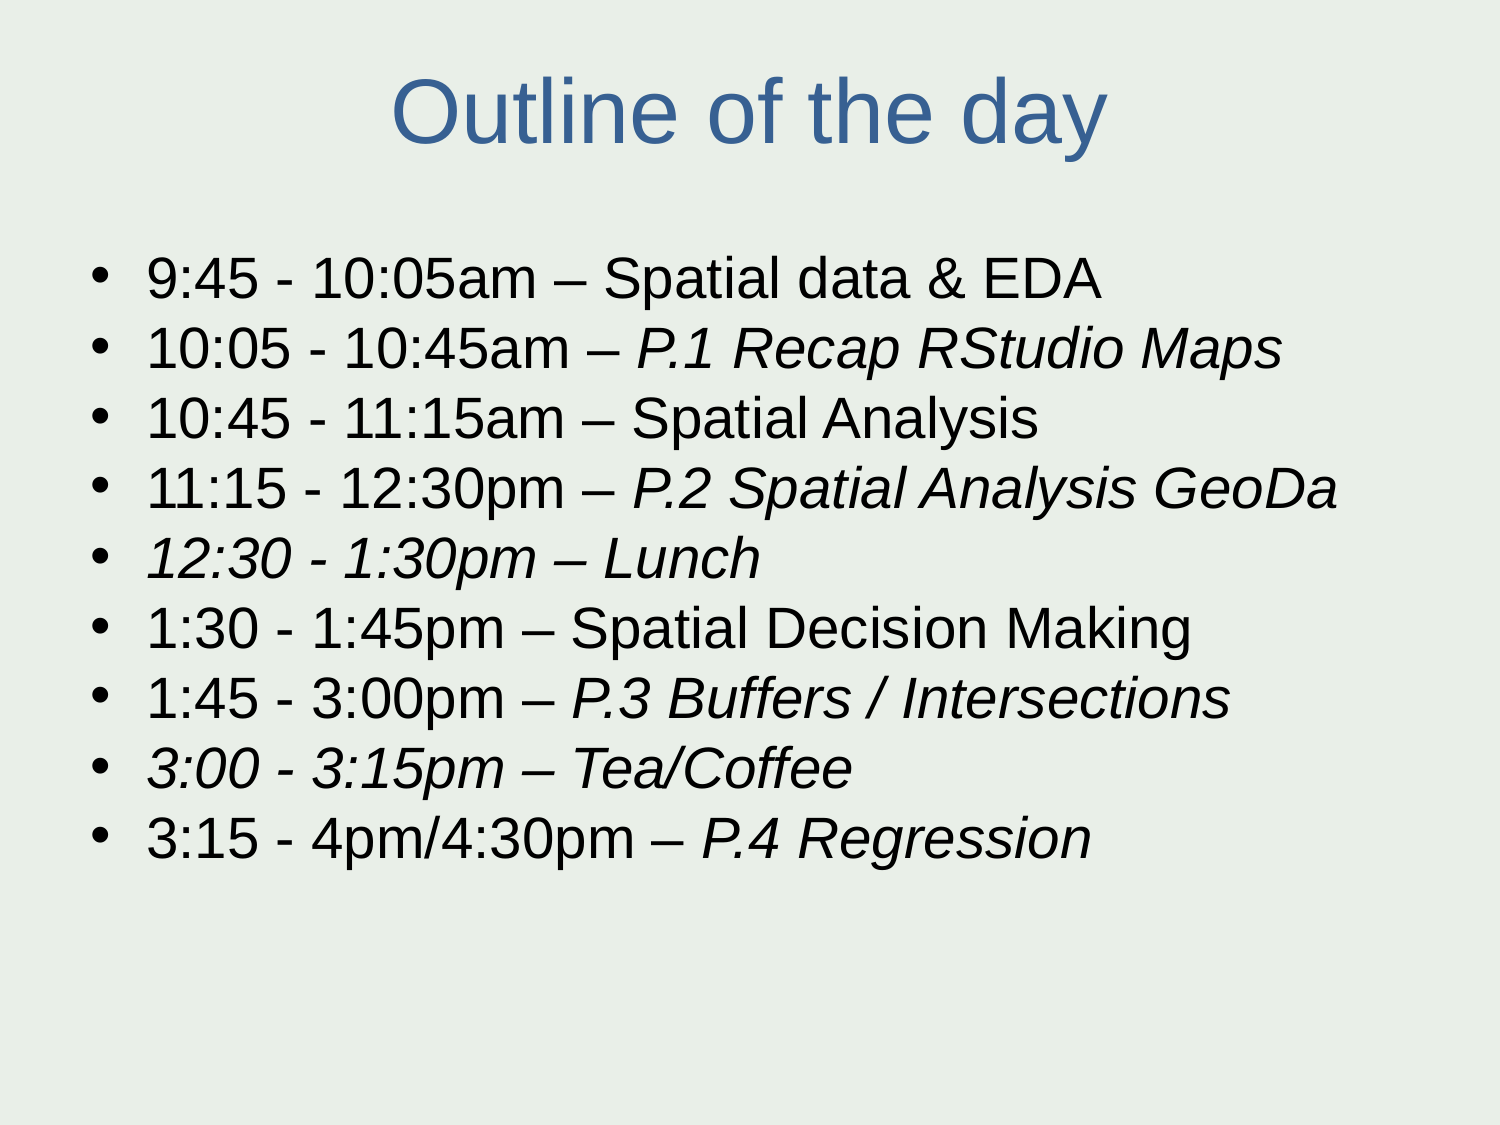

Outline of the day
9:45 - 10:05am – Spatial data & EDA
10:05 - 10:45am – P.1 Recap RStudio Maps
10:45 - 11:15am – Spatial Analysis
11:15 - 12:30pm – P.2 Spatial Analysis GeoDa
12:30 - 1:30pm – Lunch
1:30 - 1:45pm – Spatial Decision Making
1:45 - 3:00pm – P.3 Buffers / Intersections
3:00 - 3:15pm – Tea/Coffee
3:15 - 4pm/4:30pm – P.4 Regression